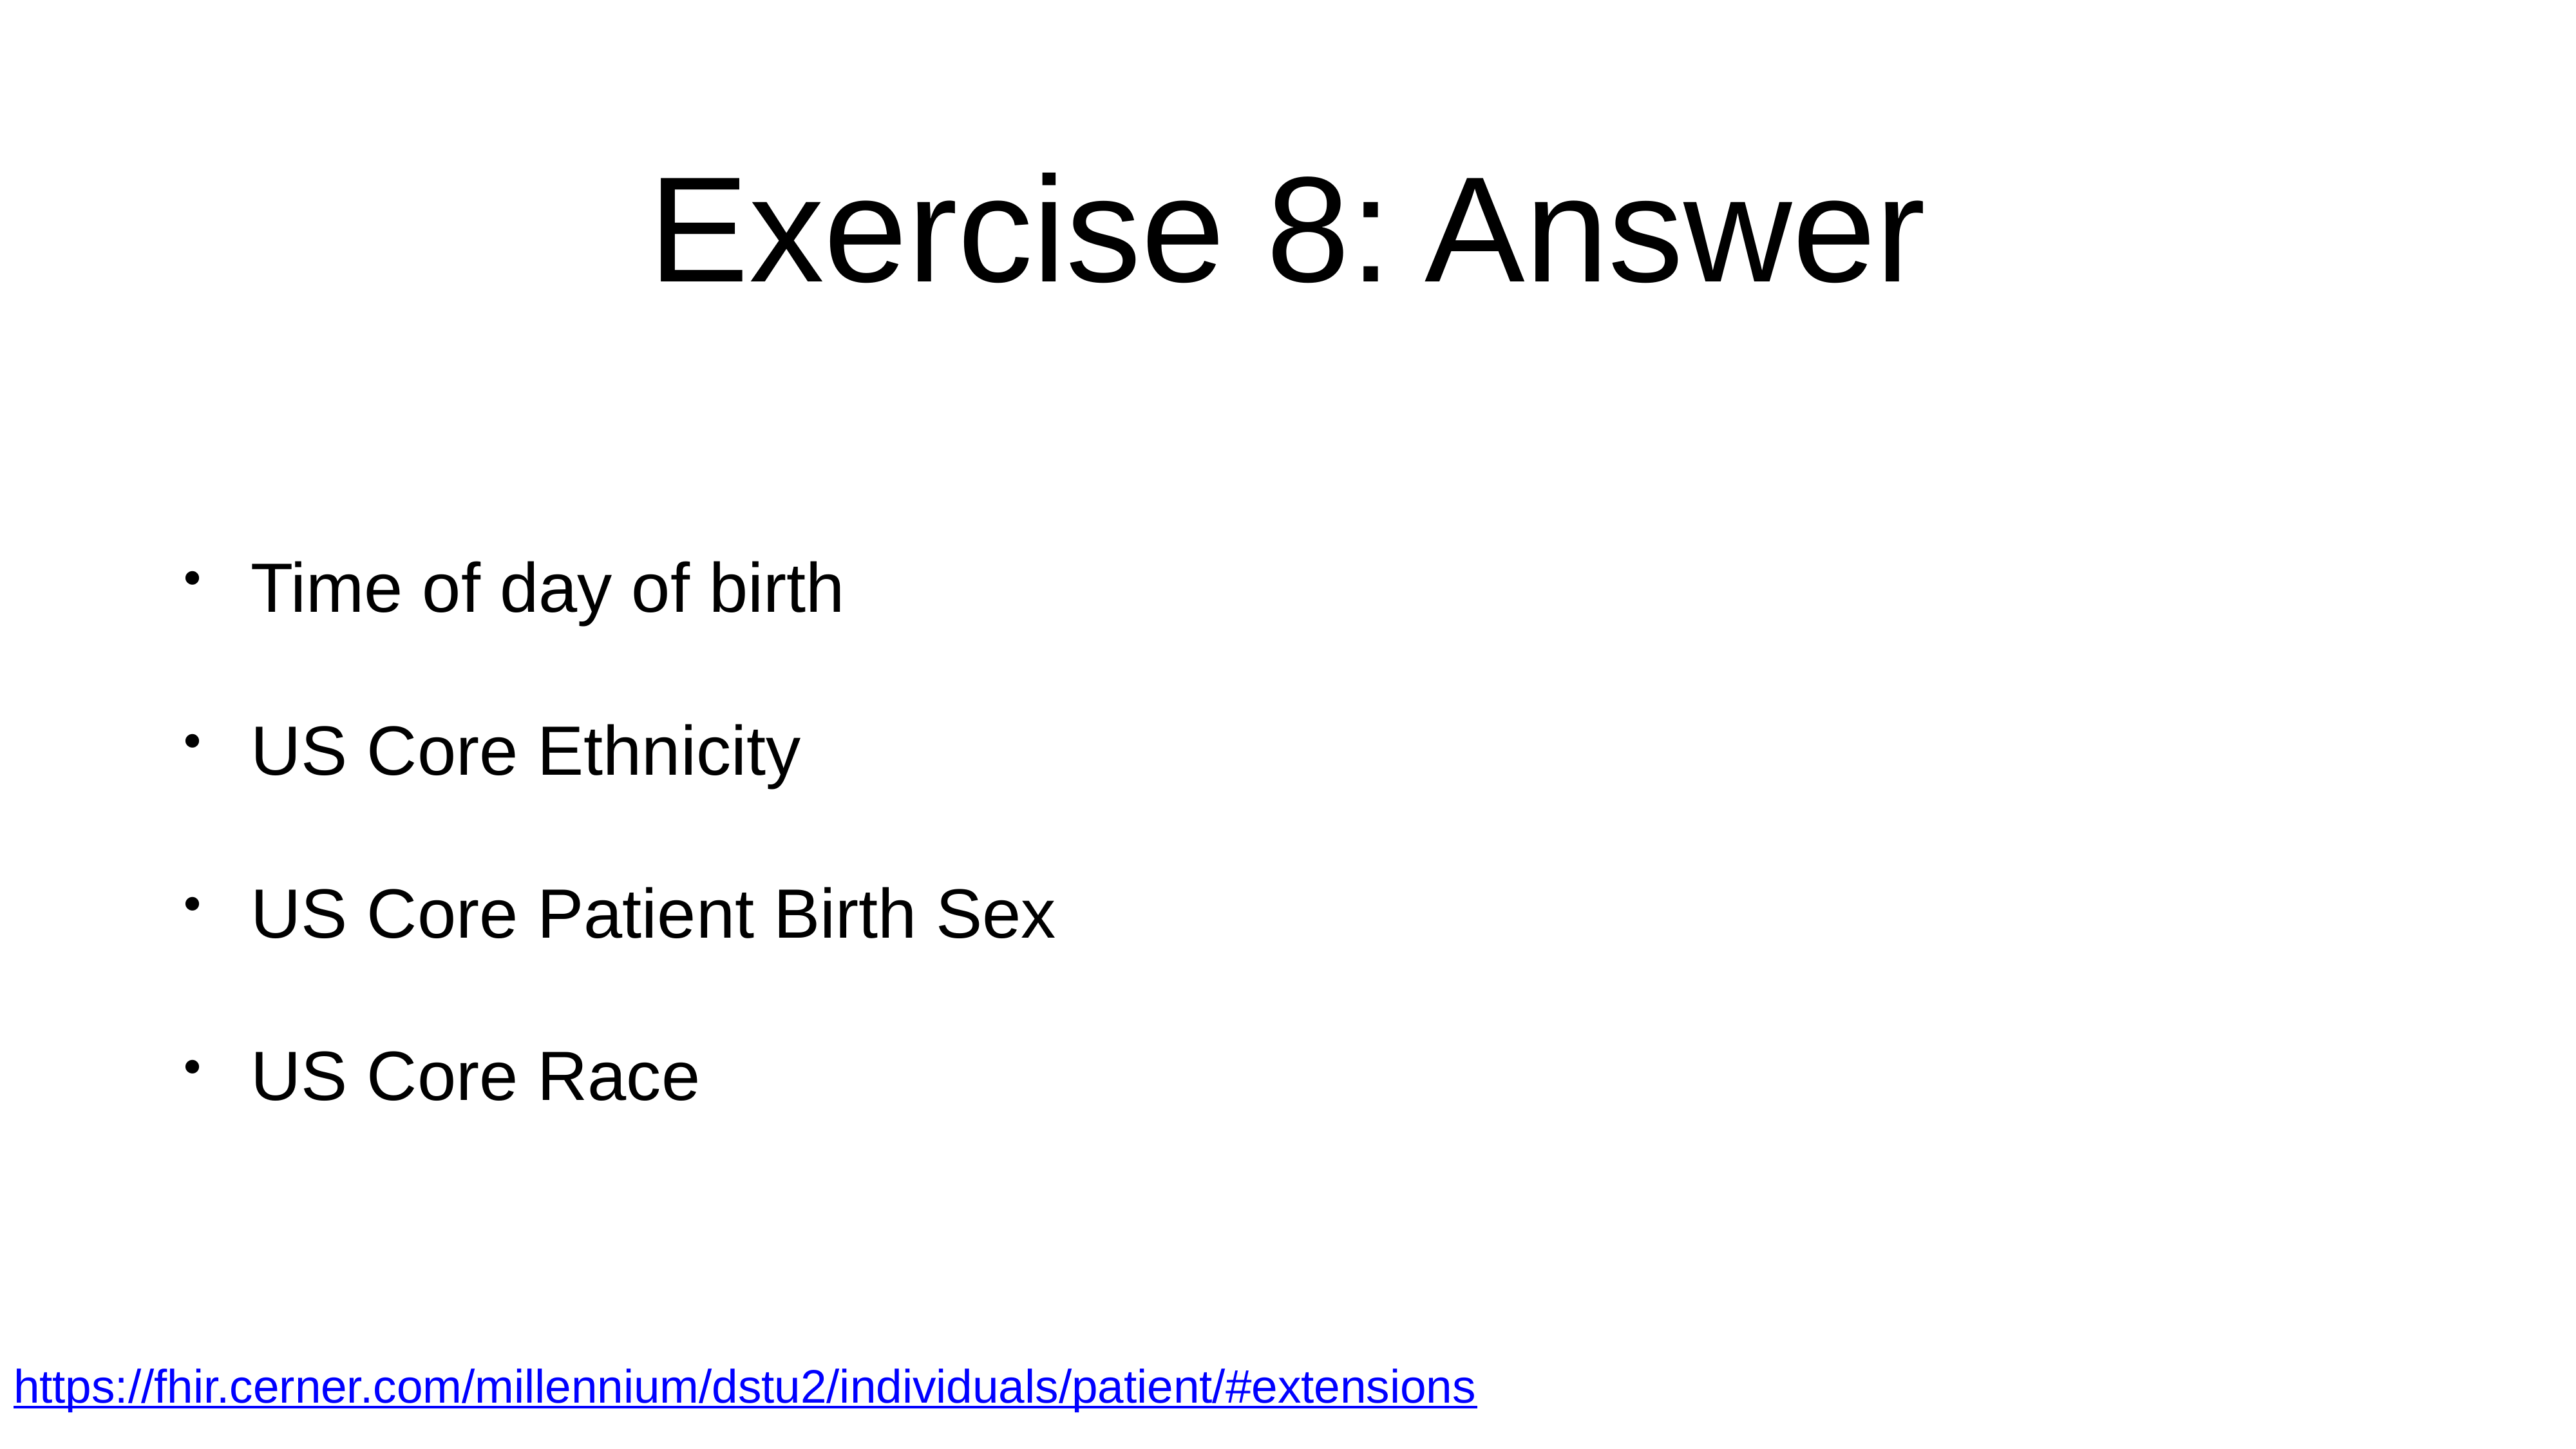

# Exercise 8: Answer
Time of day of birth
US Core Ethnicity
US Core Patient Birth Sex
US Core Race
https://fhir.cerner.com/millennium/dstu2/individuals/patient/#extensions